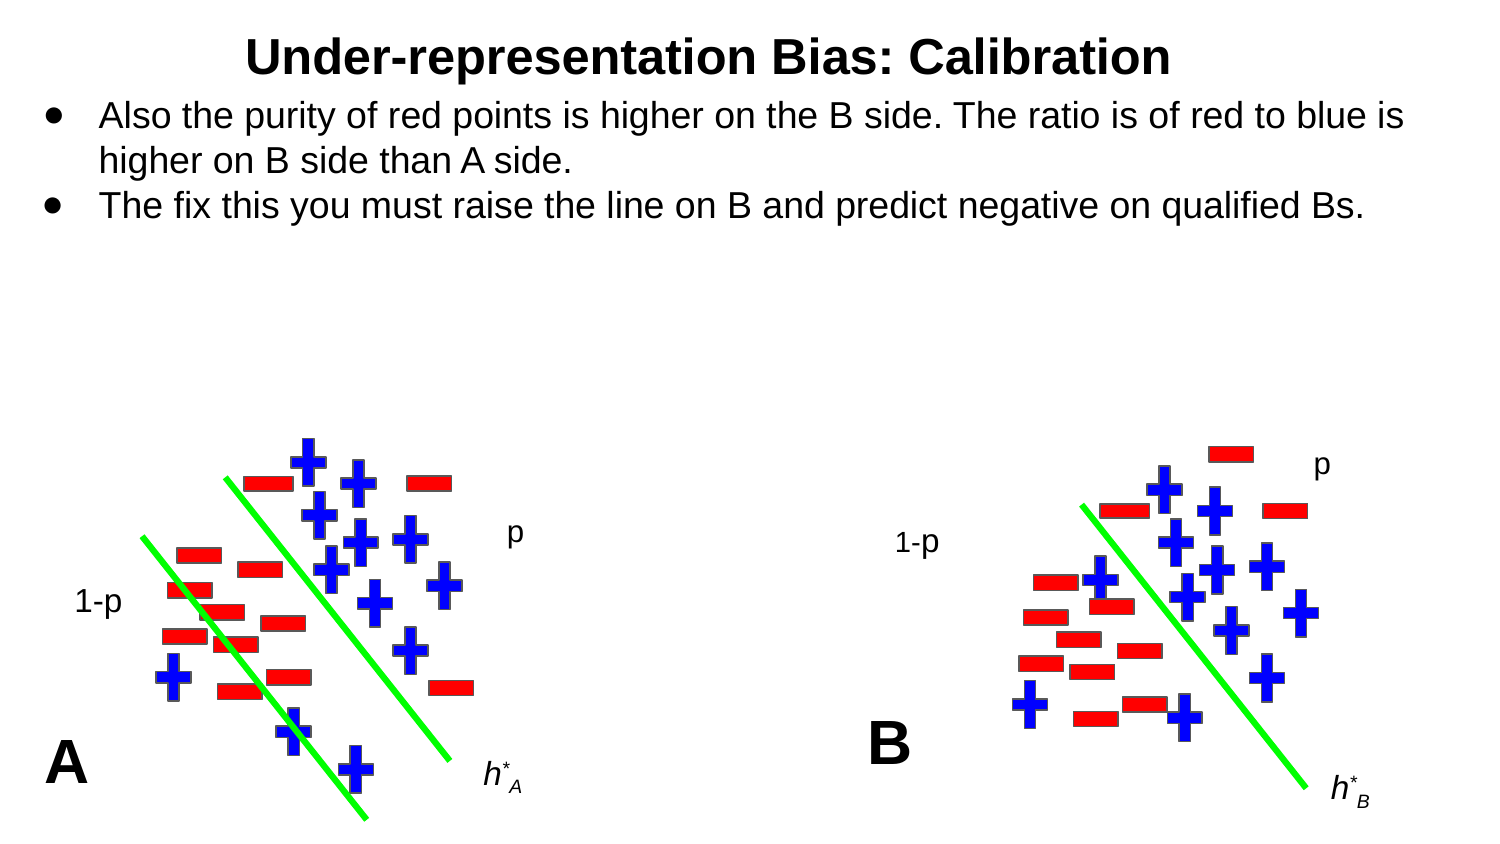

# Under-representation Bias: Calibration

Also the purity of red points is higher on the B side. The ratio is of red to blue is higher on B side than A side.
The fix this you must raise the line on B and predict negative on qualified Bs.

p

p
1-p

1-p

B

A

h*A
h*B